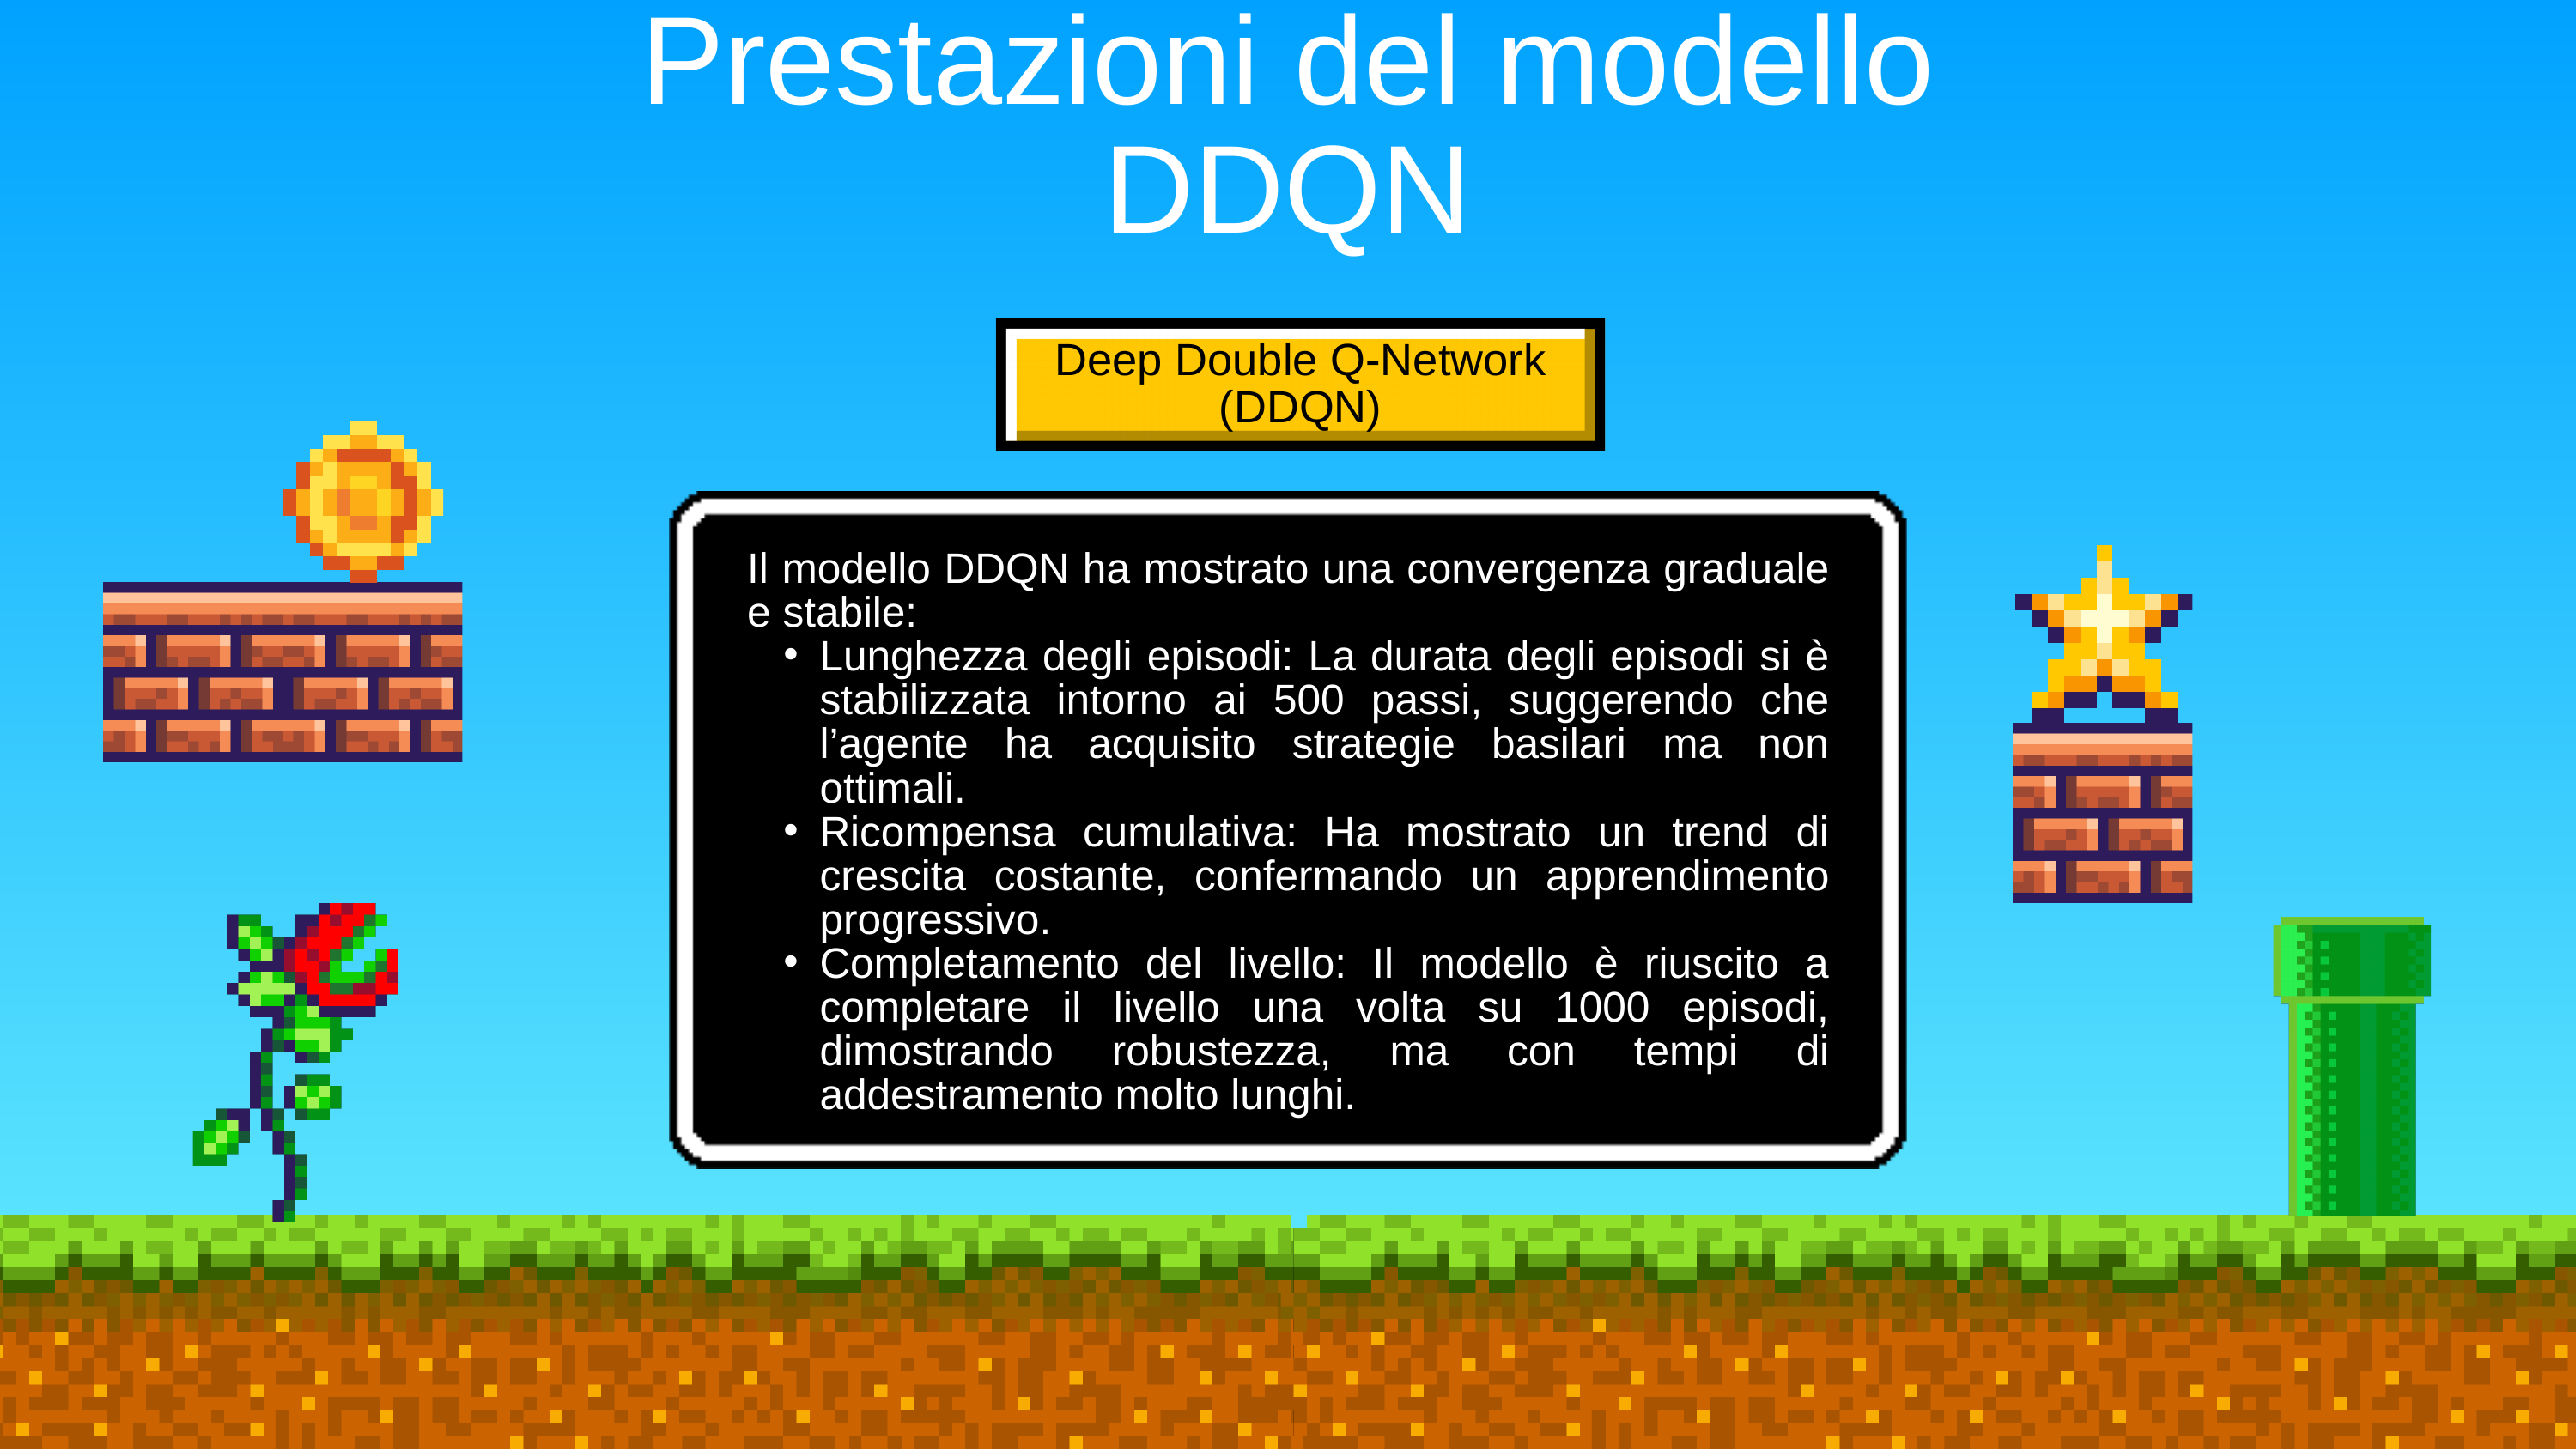

Prestazioni del modello DDQN

Deep Double Q-Network (DDQN)

Il modello DDQN ha mostrato una convergenza graduale e stabile:
Lunghezza degli episodi: La durata degli episodi si è stabilizzata intorno ai 500 passi, suggerendo che l’agente ha acquisito strategie basilari ma non ottimali.
Ricompensa cumulativa: Ha mostrato un trend di crescita costante, confermando un apprendimento progressivo.
Completamento del livello: Il modello è riuscito a completare il livello una volta su 1000 episodi, dimostrando robustezza, ma con tempi di addestramento molto lunghi.